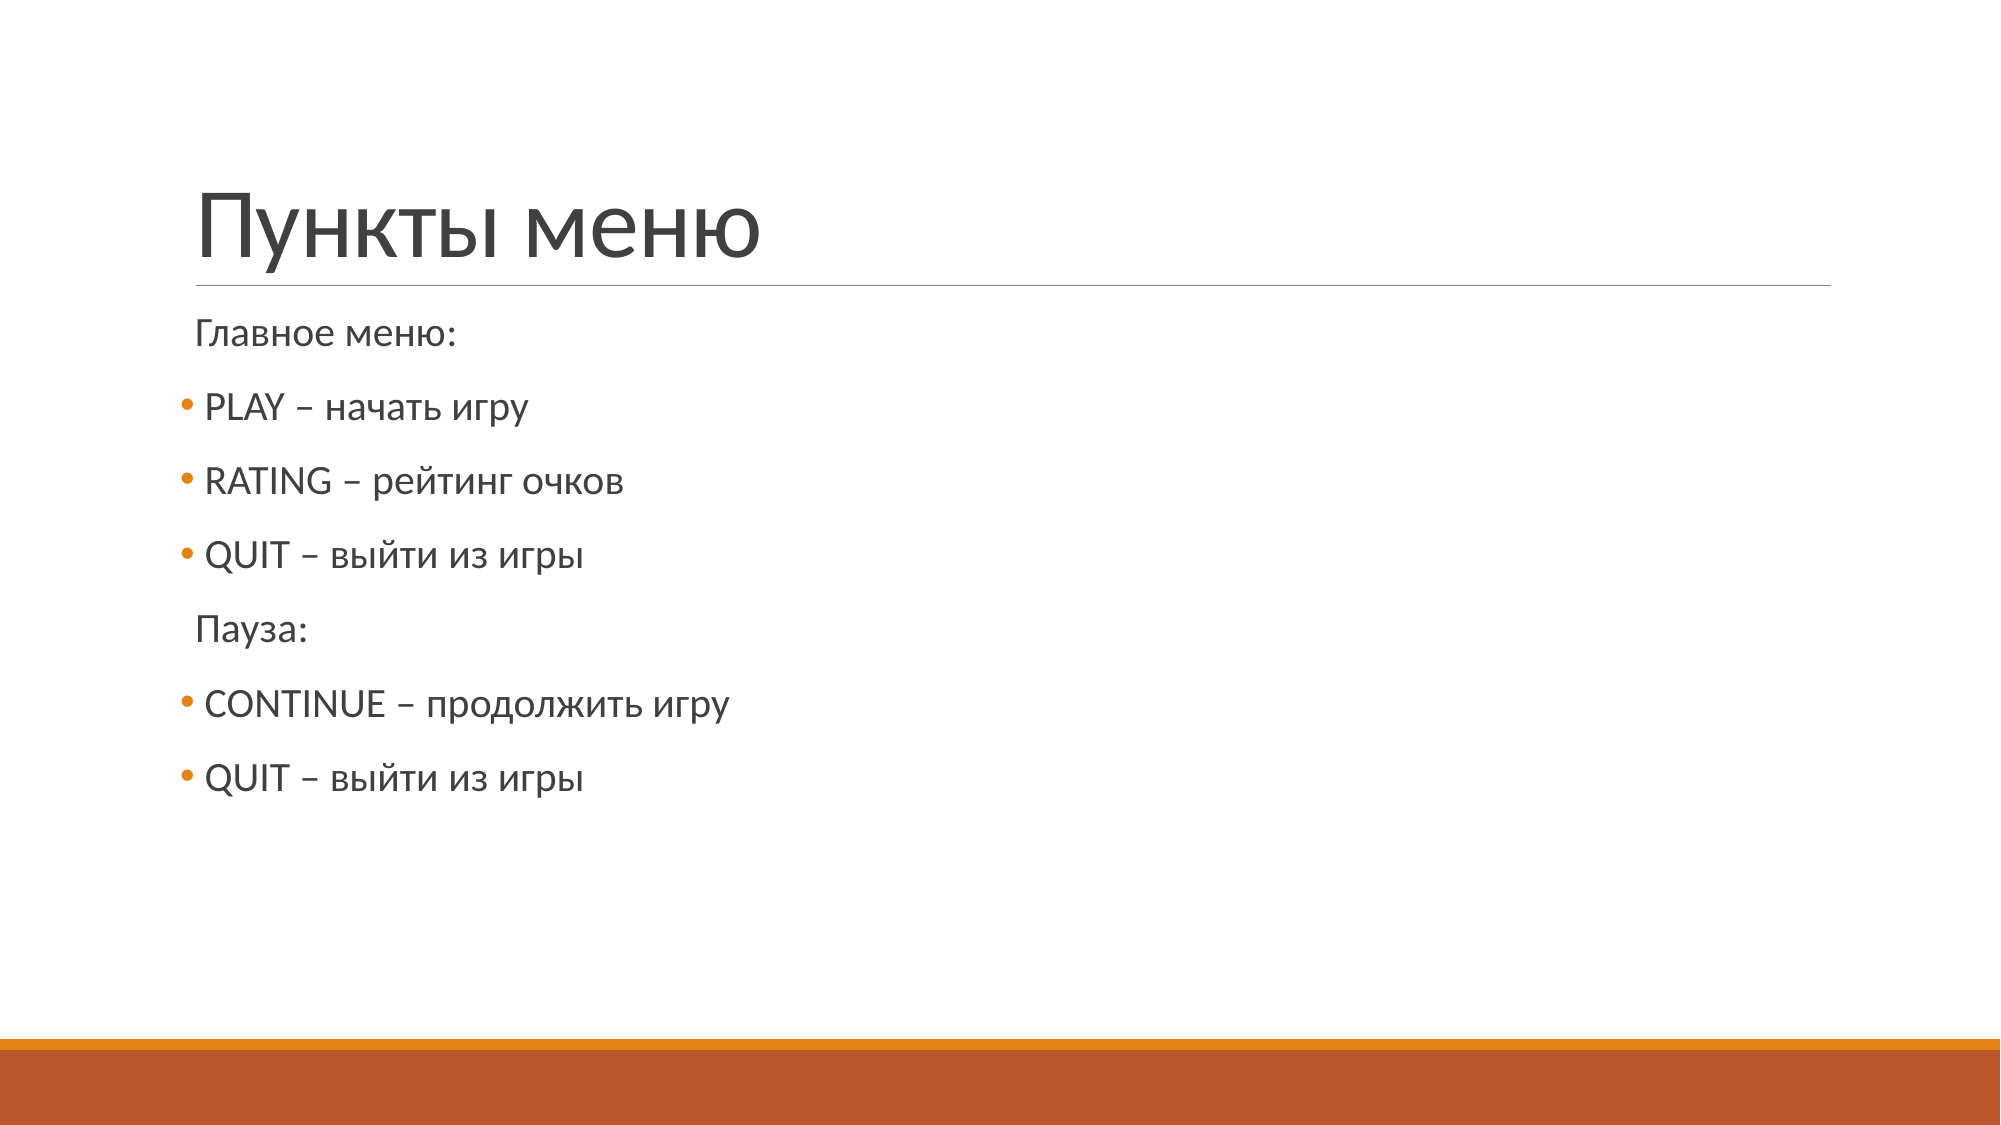

# Пункты меню
Главное меню:
 PLAY – начать игру
 RATING – рейтинг очков
 QUIT – выйти из игры
Пауза:
 CONTINUE – продолжить игру
 QUIT – выйти из игры